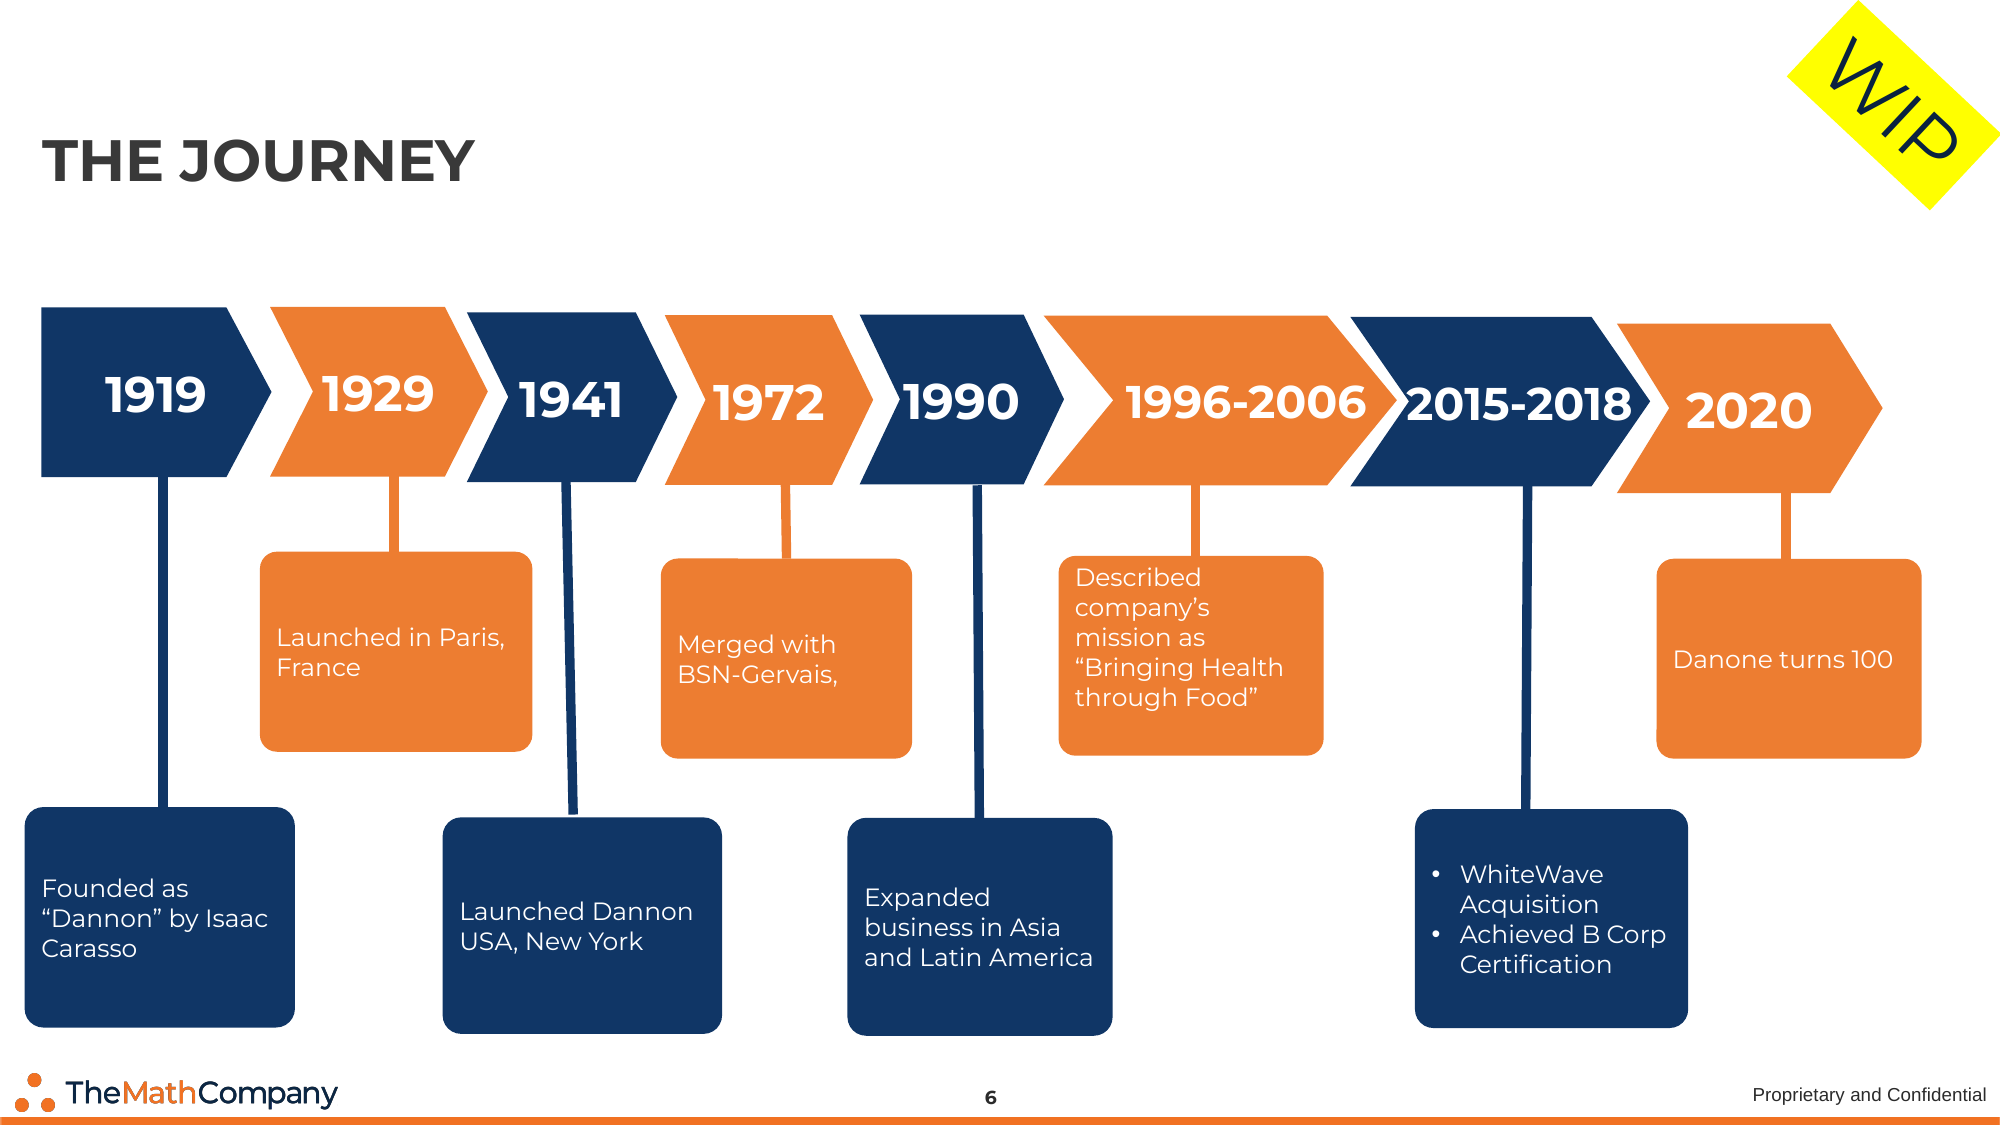

WIP
# The journey

2020
Danone turns 100
   2015-2018
WhiteWave Acquisition
Achieved B Corp Certification
1929
Launched in Paris, France
1919
Founded as “Dannon” by Isaac Carasso
1941
Launched Dannon USA, New York
1972
Merged with BSN-Gervais,
1990
Expanded business in Asia and Latin America
    1996-2006
Described  company’s mission as “Bringing Health through Food”

6
Proprietary and Confidential